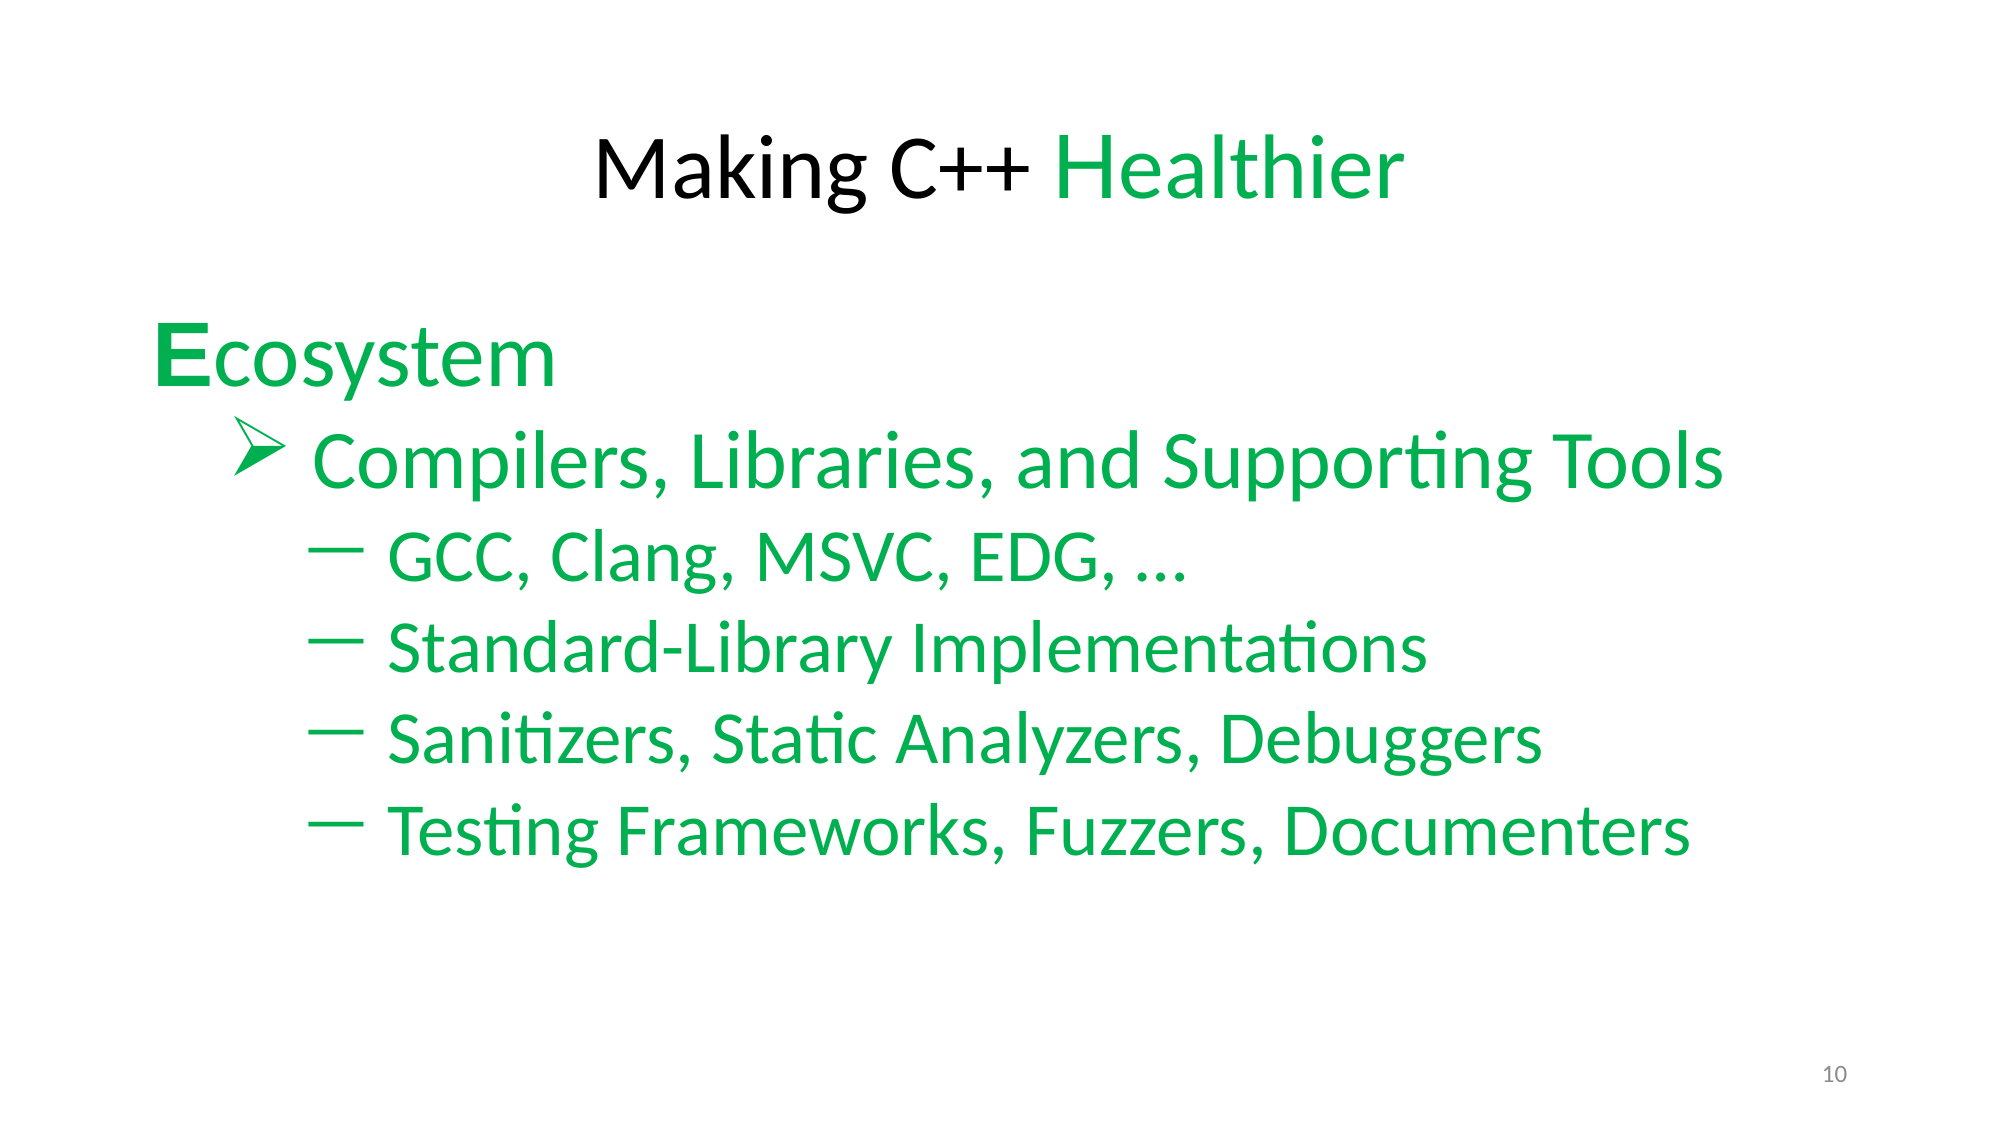

# Making C++ Healthier
Ecosystem
 Compilers, Libraries, and Supporting Tools
 GCC, Clang, MSVC, EDG, …
 Standard-Library Implementations
 Sanitizers, Static Analyzers, Debuggers
 Testing Frameworks, Fuzzers, Documenters

10